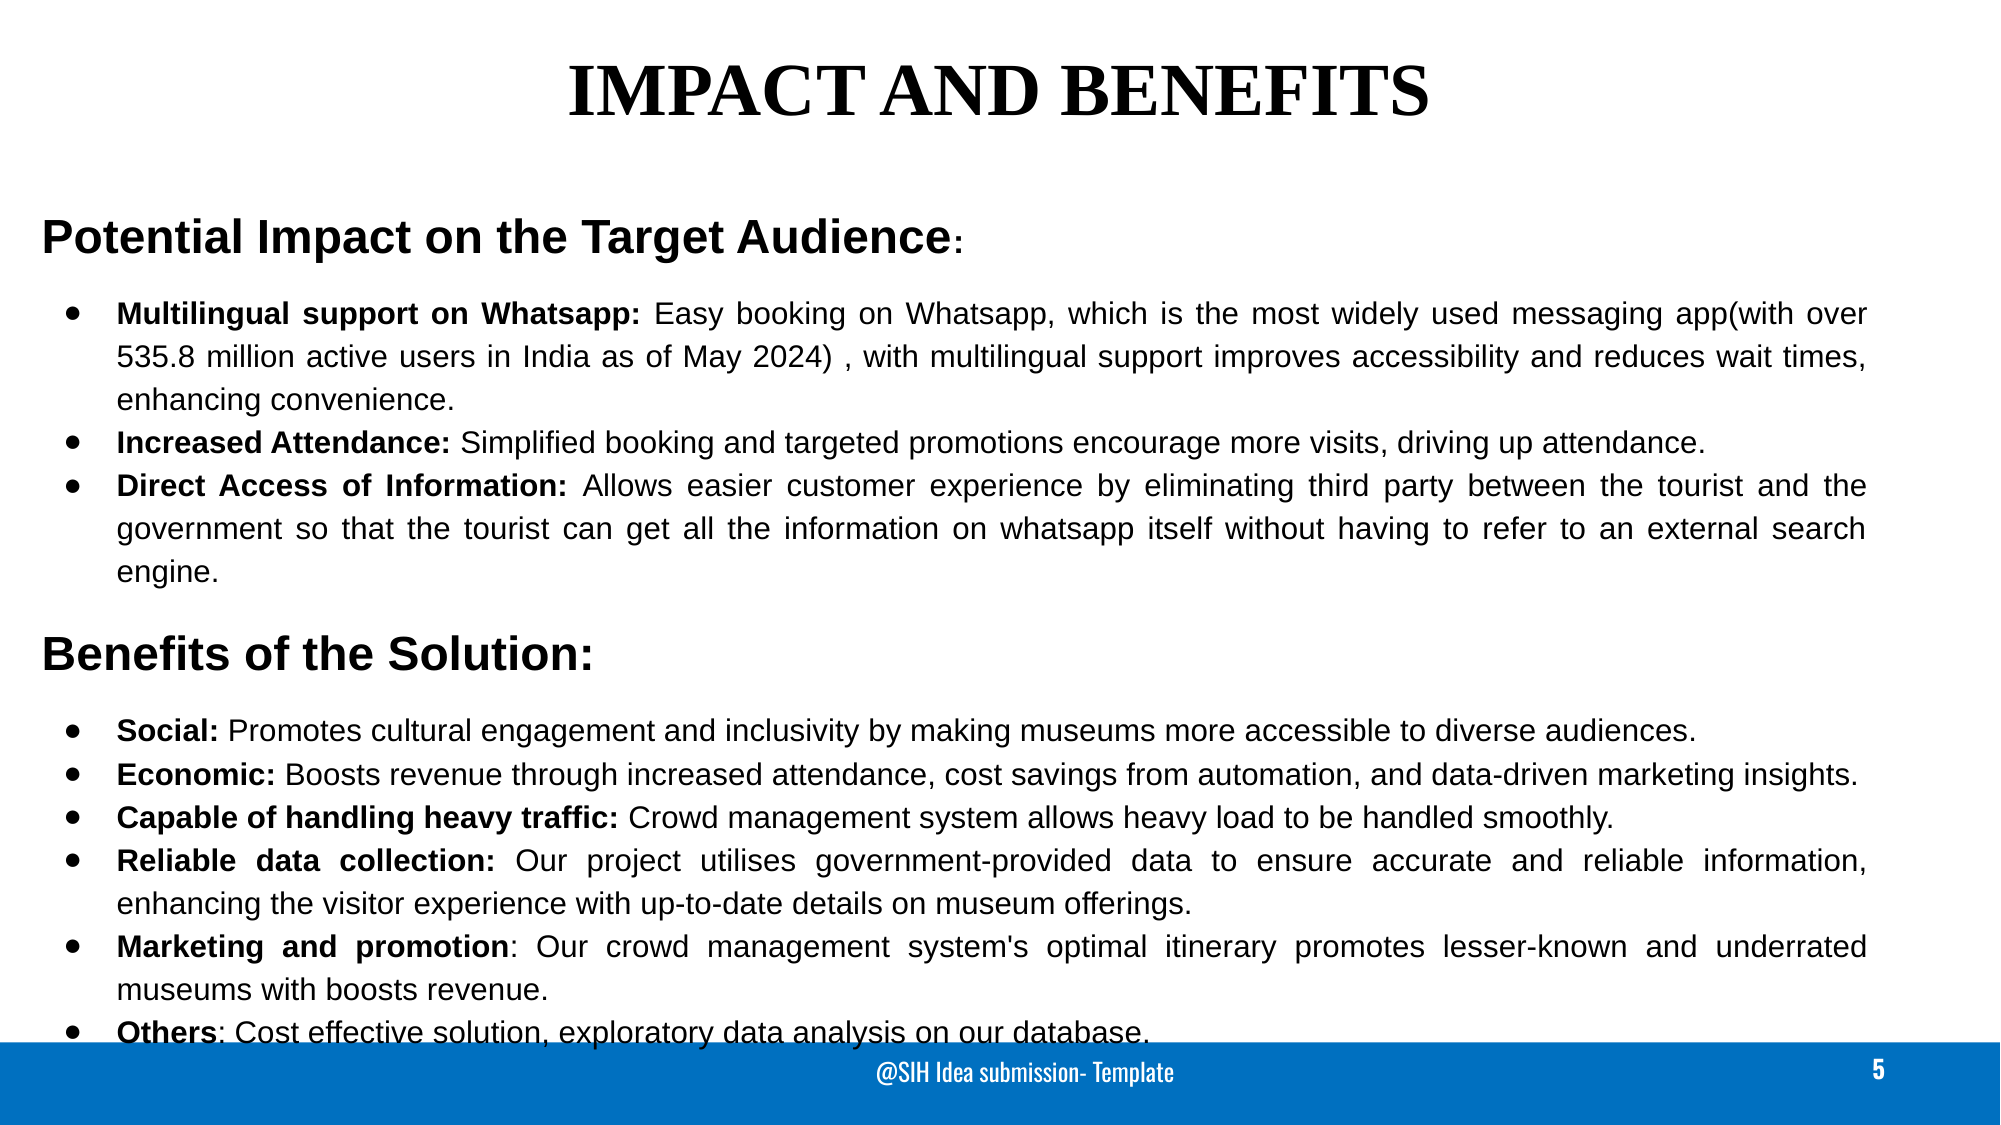

# IMPACT AND BENEFITS
Potential Impact on the Target Audience:
Multilingual support on Whatsapp: Easy booking on Whatsapp, which is the most widely used messaging app(with over 535.8 million active users in India as of May 2024) , with multilingual support improves accessibility and reduces wait times, enhancing convenience.
Increased Attendance: Simplified booking and targeted promotions encourage more visits, driving up attendance.
Direct Access of Information: Allows easier customer experience by eliminating third party between the tourist and the government so that the tourist can get all the information on whatsapp itself without having to refer to an external search engine.
Benefits of the Solution:
Social: Promotes cultural engagement and inclusivity by making museums more accessible to diverse audiences.
Economic: Boosts revenue through increased attendance, cost savings from automation, and data-driven marketing insights.
Capable of handling heavy traffic: Crowd management system allows heavy load to be handled smoothly.
Reliable data collection: Our project utilises government-provided data to ensure accurate and reliable information, enhancing the visitor experience with up-to-date details on museum offerings.
Marketing and promotion: Our crowd management system's optimal itinerary promotes lesser-known and underrated museums with boosts revenue.
Others: Cost effective solution, exploratory data analysis on our database.

@SIH Idea submission- Template
5